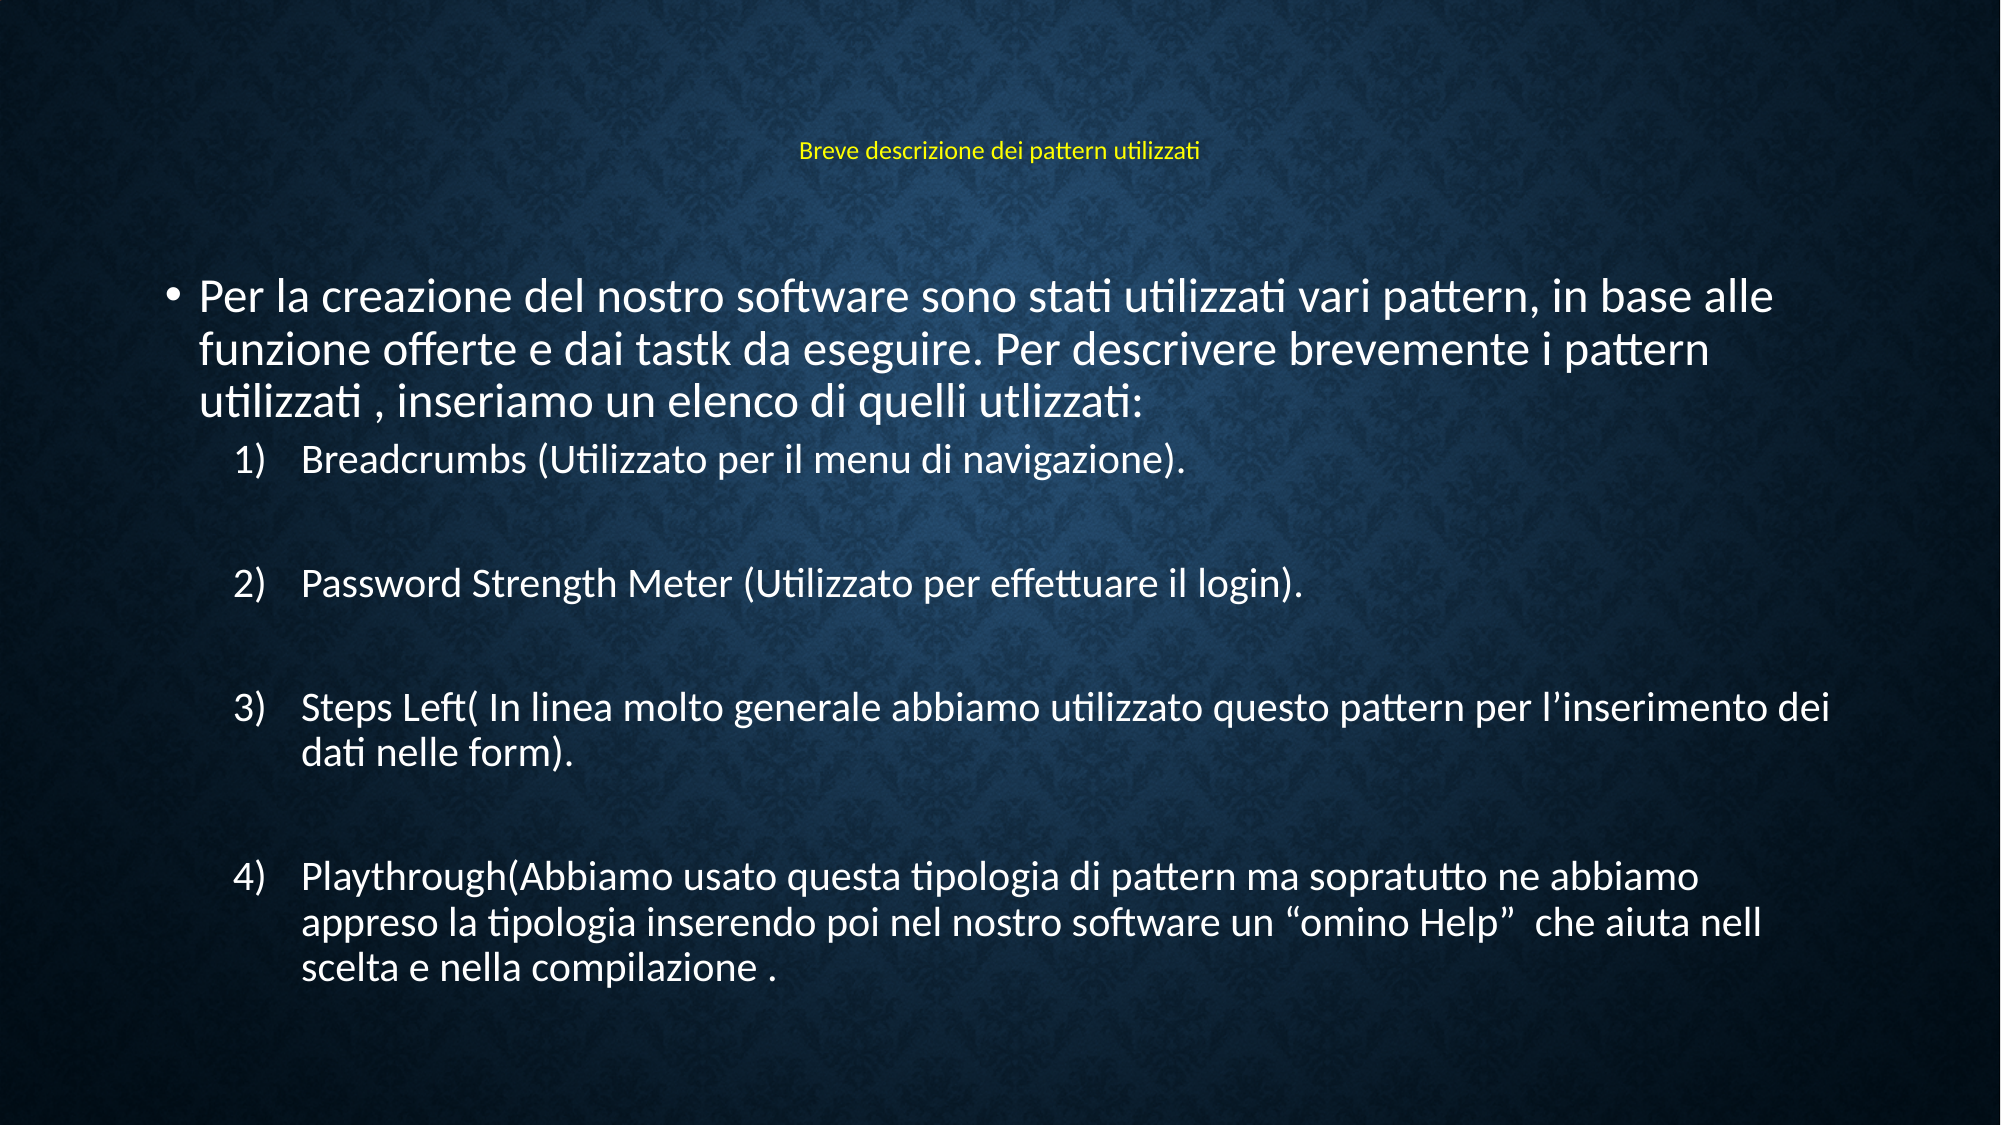

# Breve descrizione dei pattern utilizzati
Per la creazione del nostro software sono stati utilizzati vari pattern, in base alle funzione offerte e dai tastk da eseguire. Per descrivere brevemente i pattern utilizzati , inseriamo un elenco di quelli utlizzati:
Breadcrumbs (Utilizzato per il menu di navigazione).

Password Strength Meter (Utilizzato per effettuare il login).

Steps Left( In linea molto generale abbiamo utilizzato questo pattern per l’inserimento dei dati nelle form).

Playthrough(Abbiamo usato questa tipologia di pattern ma sopratutto ne abbiamo appreso la tipologia inserendo poi nel nostro software un “omino Help”  che aiuta nell scelta e nella compilazione .